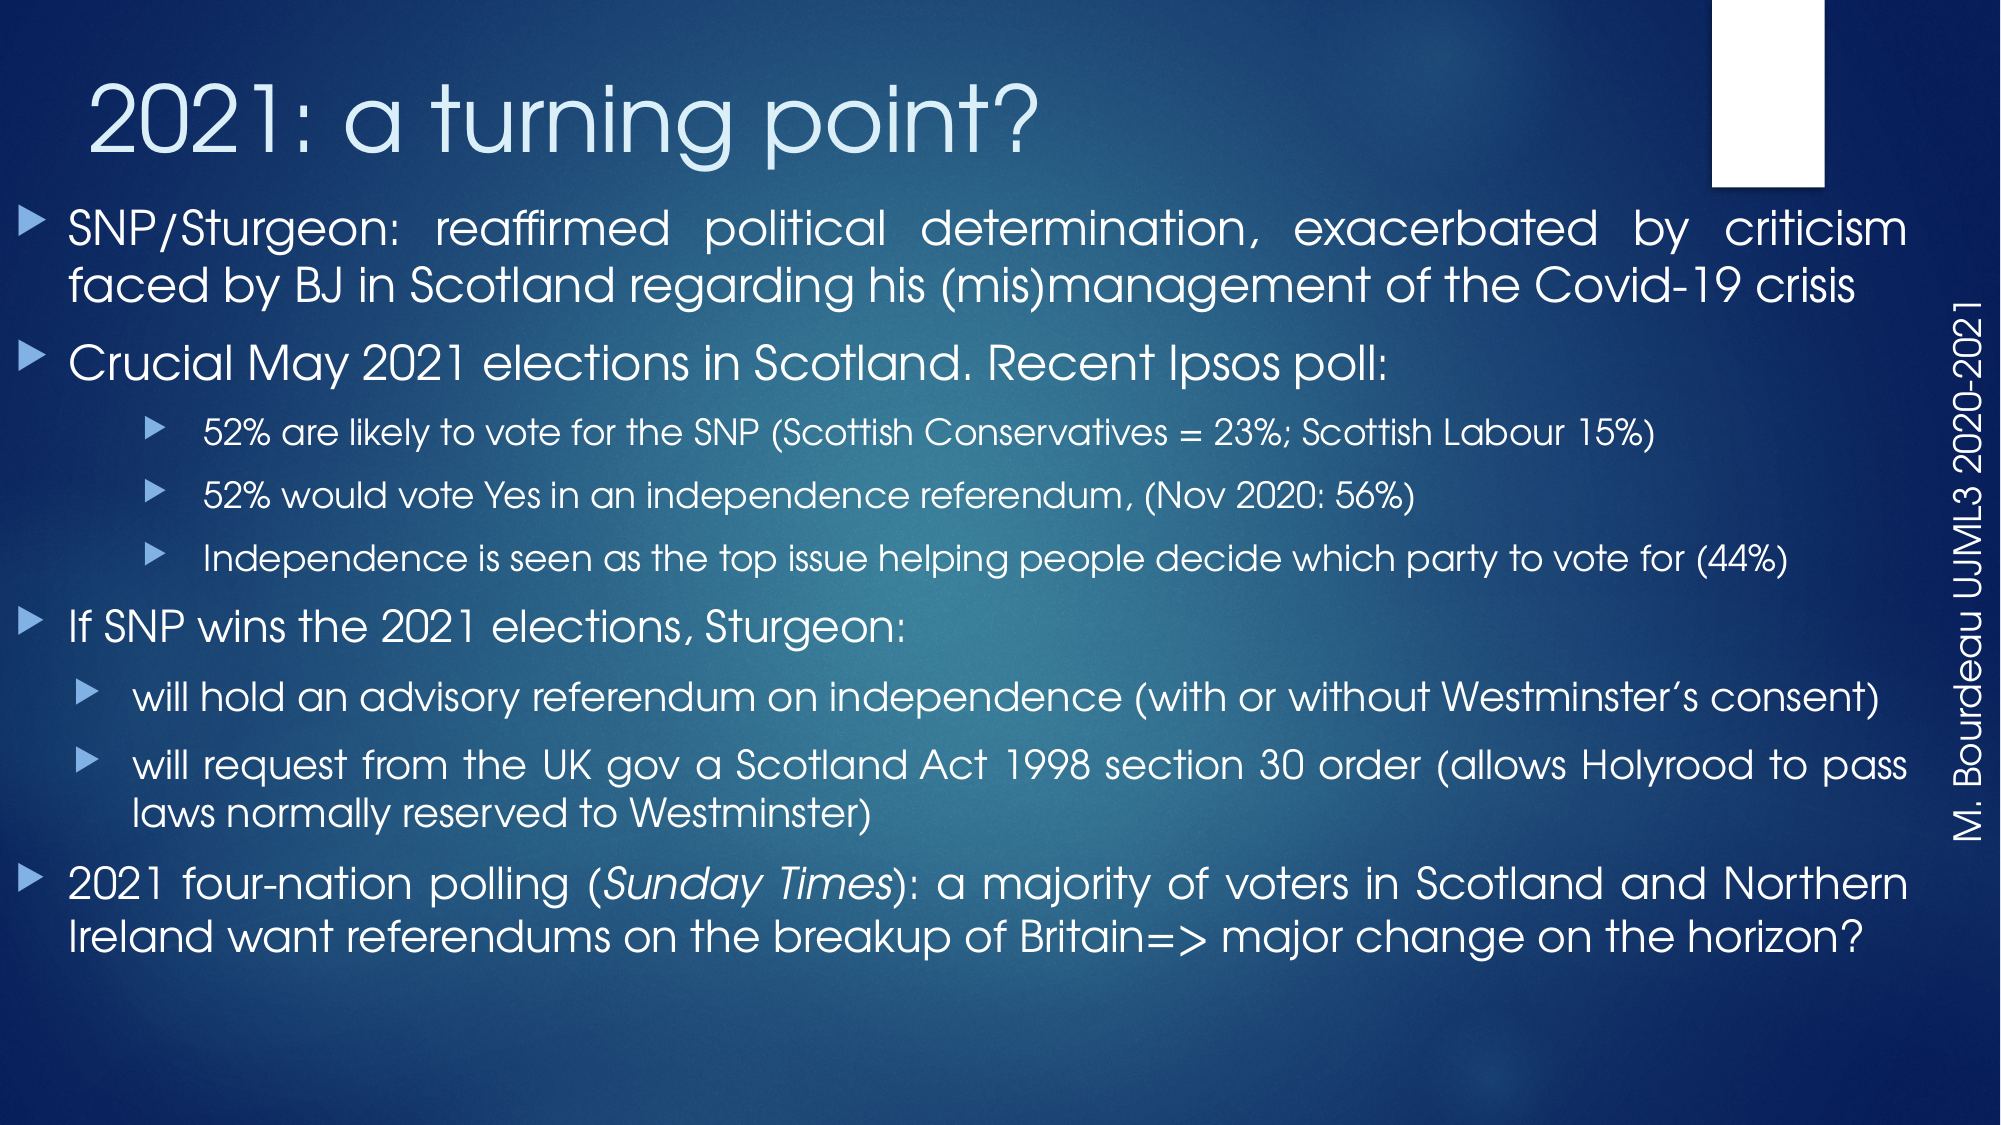

# 2021: a turning point?
SNP/Sturgeon: reaffirmed political determination, exacerbated by criticism faced by BJ in Scotland regarding his (mis)management of the Covid-19 crisis
Crucial May 2021 elections in Scotland. Recent Ipsos poll:
52% are likely to vote for the SNP (Scottish Conservatives = 23%; Scottish Labour 15%)
52% would vote Yes in an independence referendum, (Nov 2020: 56%)
Independence is seen as the top issue helping people decide which party to vote for (44%)
If SNP wins the 2021 elections, Sturgeon:
will hold an advisory referendum on independence (with or without Westminster’s consent)
will request from the UK gov a Scotland Act 1998 section 30 order (allows Holyrood to pass laws normally reserved to Westminster)
2021 four-nation polling (Sunday Times): a majority of voters in Scotland and Northern Ireland want referendums on the breakup of Britain=> major change on the horizon?
M. Bourdeau UJML3 2020-2021